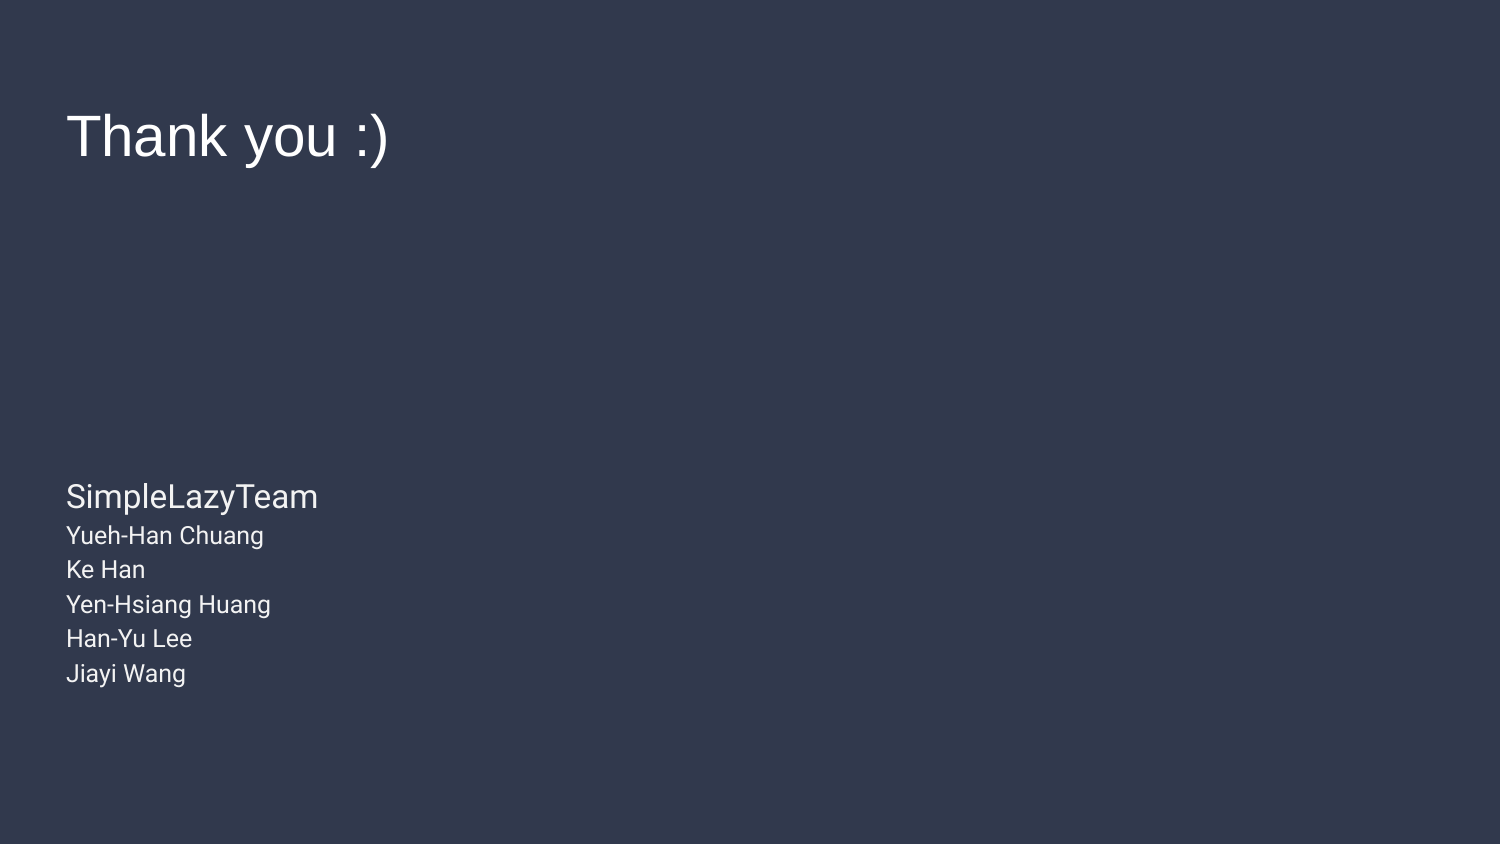

# Thank you :)

SimpleLazyTeam
Yueh-Han Chuang
Ke Han
Yen-Hsiang Huang
Han-Yu Lee
Jiayi Wang